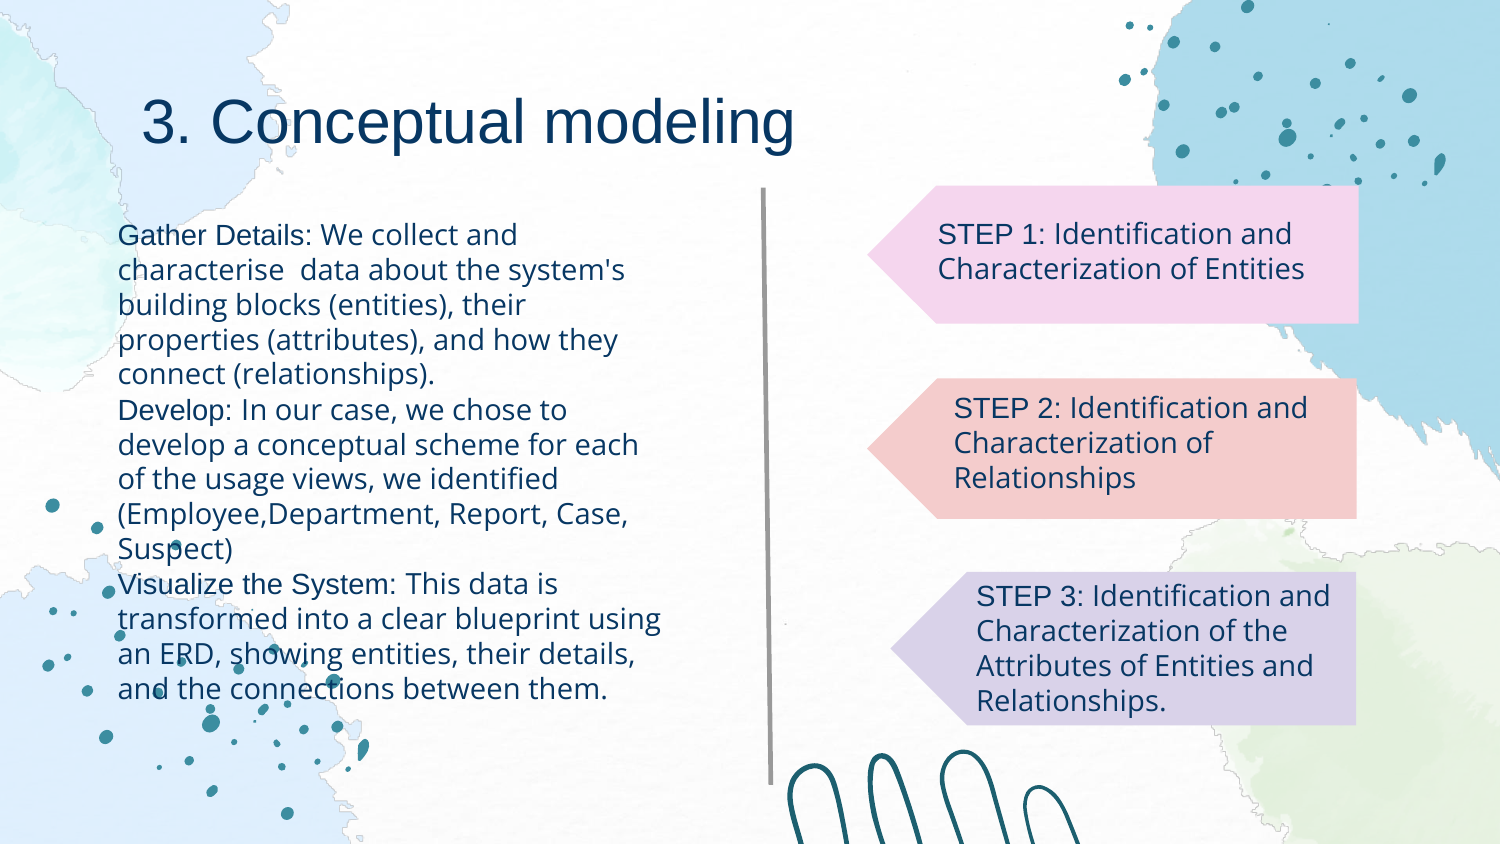

# 3. Conceptual modeling

STEP 1: Identification and Characterization of Entities
Gather Details: We collect and characterise  data about the system's building blocks (entities), their properties (attributes), and how they connect (relationships).
Develop: In our case, we chose to develop a conceptual scheme for each of the usage views, we identified (Employee,Department, Report, Case, Suspect)
Visualize the System: This data is transformed into a clear blueprint using an ERD, showing entities, their details, and the connections between them.

STEP 2: Identification and Characterization of Relationships

STEP 3: Identification and Characterization of the Attributes of Entities and Relationships.